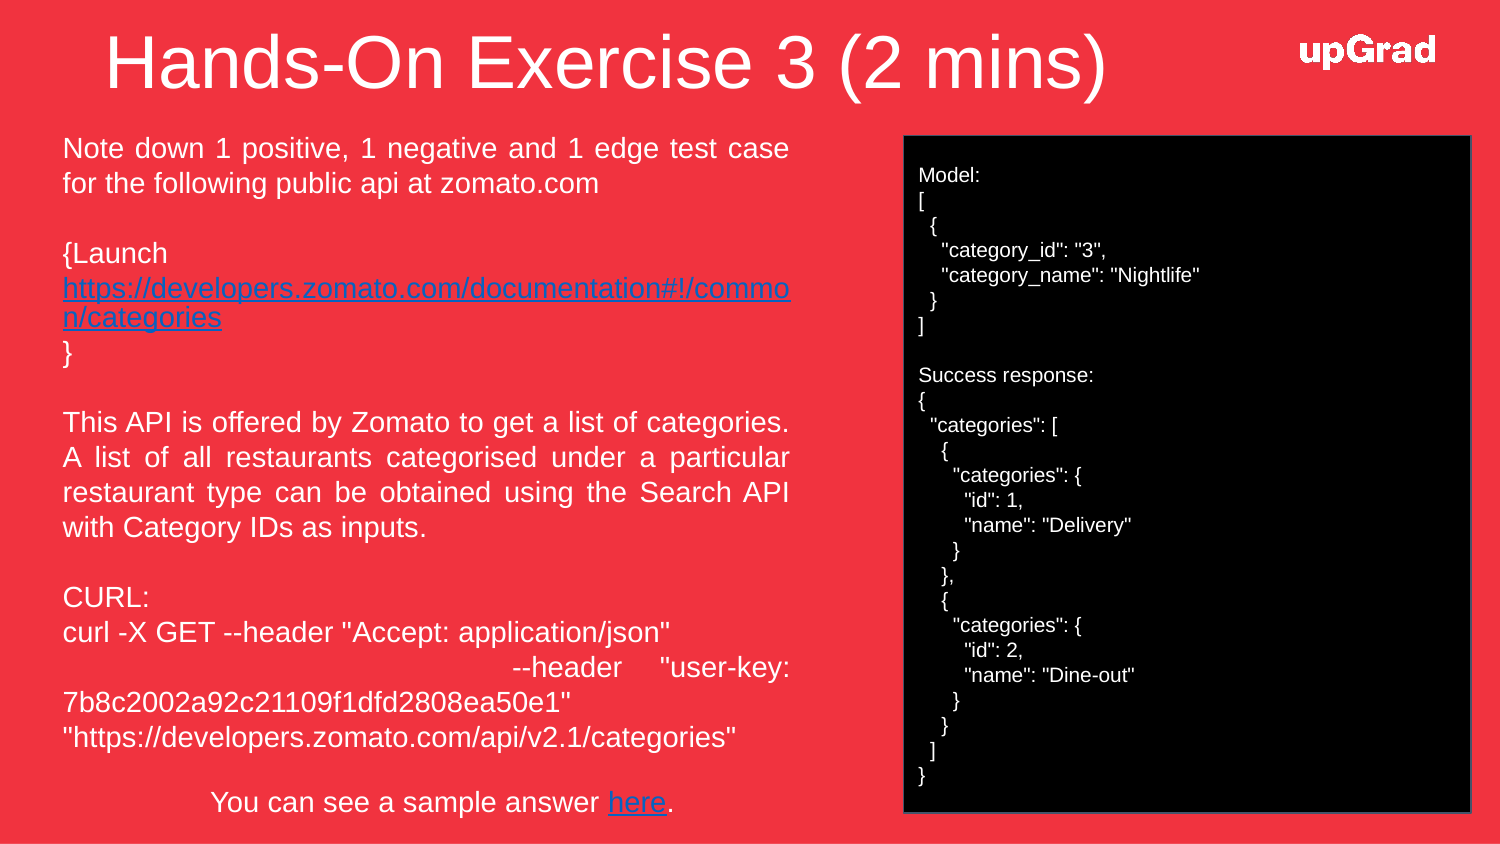

# Hands-On Exercise 3 (2 mins)
Model:
[
  {
    "category_id": "3",
    "category_name": "Nightlife"
  }
]

Success response:
{
  "categories": [
    {
      "categories": {
        "id": 1,
        "name": "Delivery"
      }
    },
    {
      "categories": {
        "id": 2,
        "name": "Dine-out"
      }
    }
  ]
}
Note down 1 positive, 1 negative and 1 edge test case for the following public api at zomato.com

{Launch https://developers.zomato.com/documentation#!/common/categories}

This API is offered by Zomato to get a list of categories. A list of all restaurants categorised under a particular restaurant type can be obtained using the Search API with Category IDs as inputs.

CURL:
curl -X GET --header "Accept: application/json"
            --header "user-key: 7b8c2002a92c21109f1dfd2808ea50e1" "https://developers.zomato.com/api/v2.1/categories"

You can see a sample answer here.
104